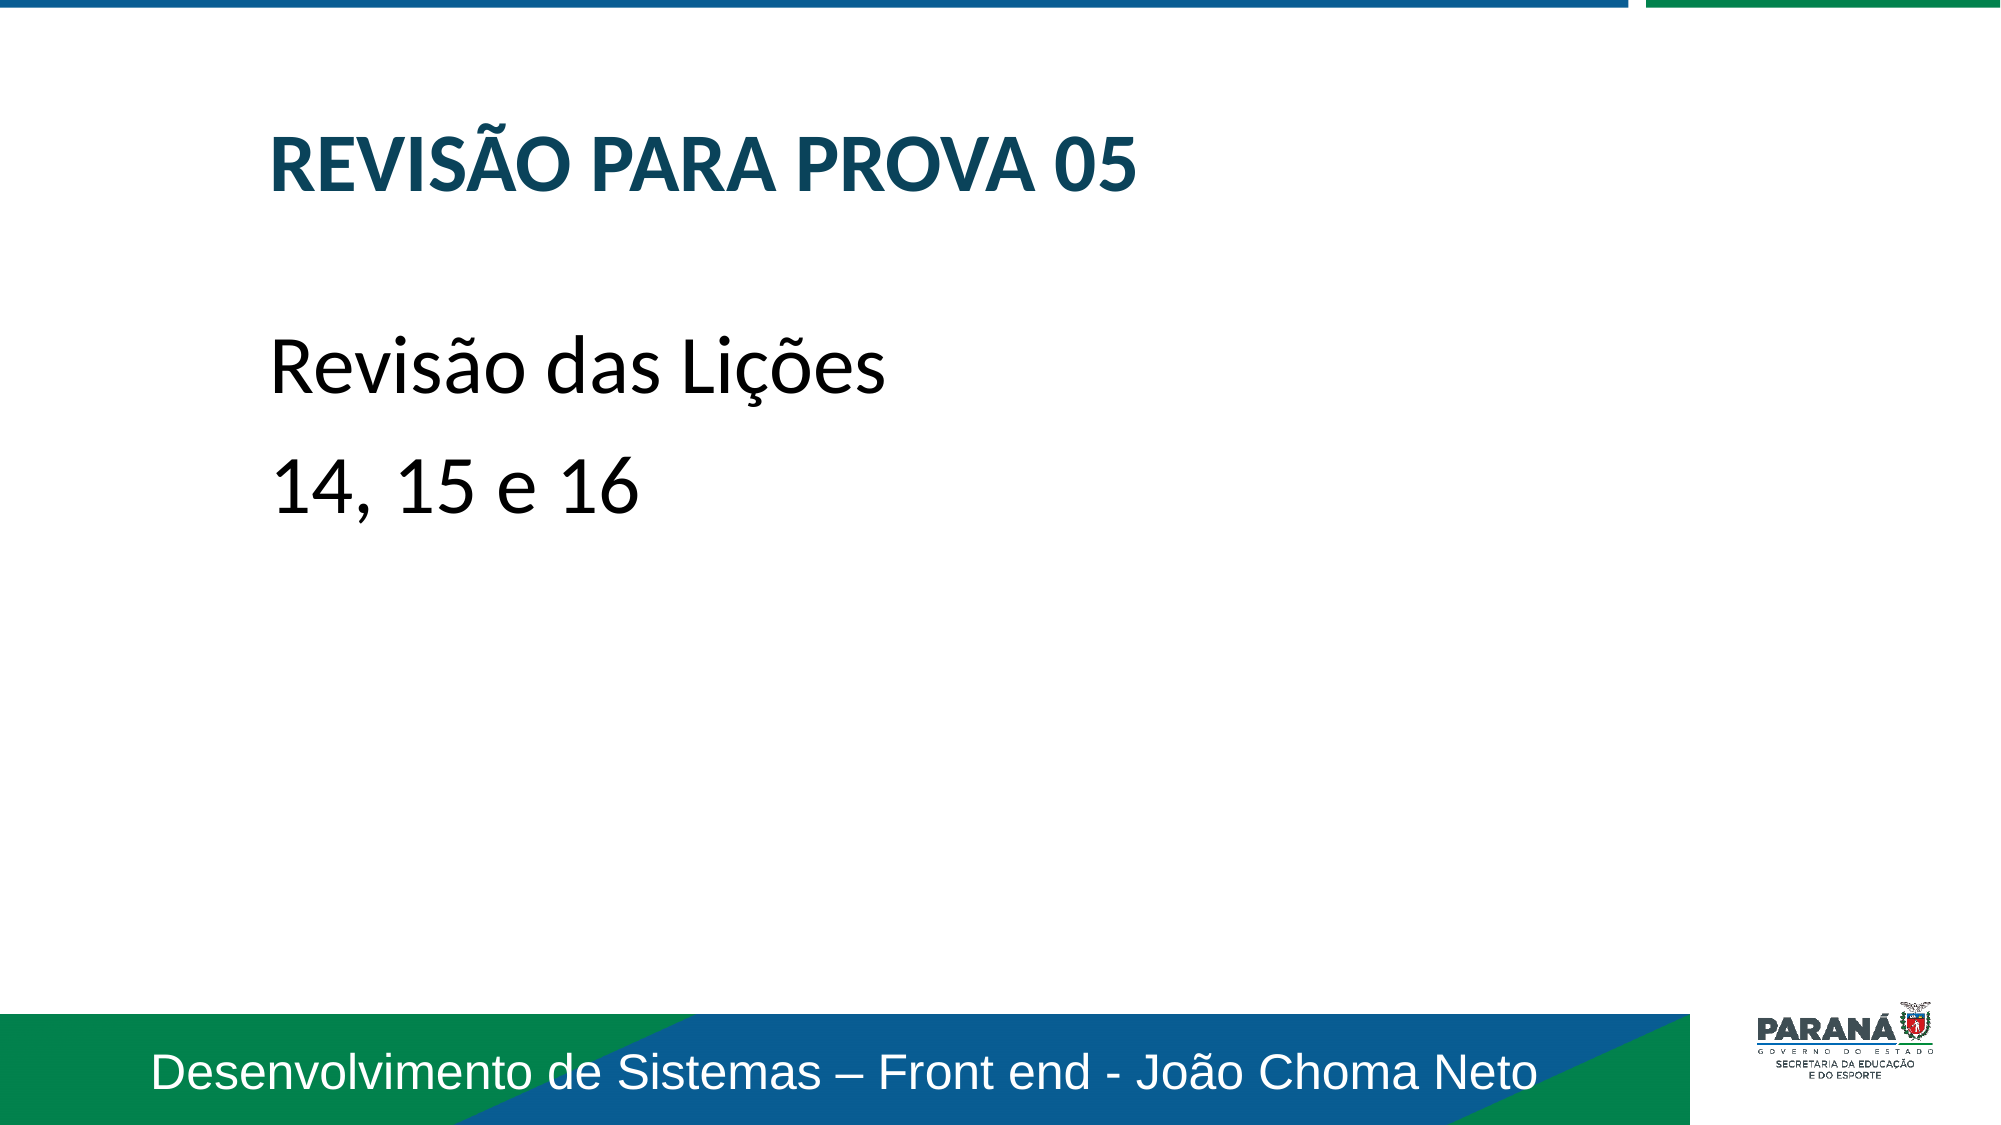

REVISÃO PARA PROVA 05
Revisão das Lições
14, 15 e 16